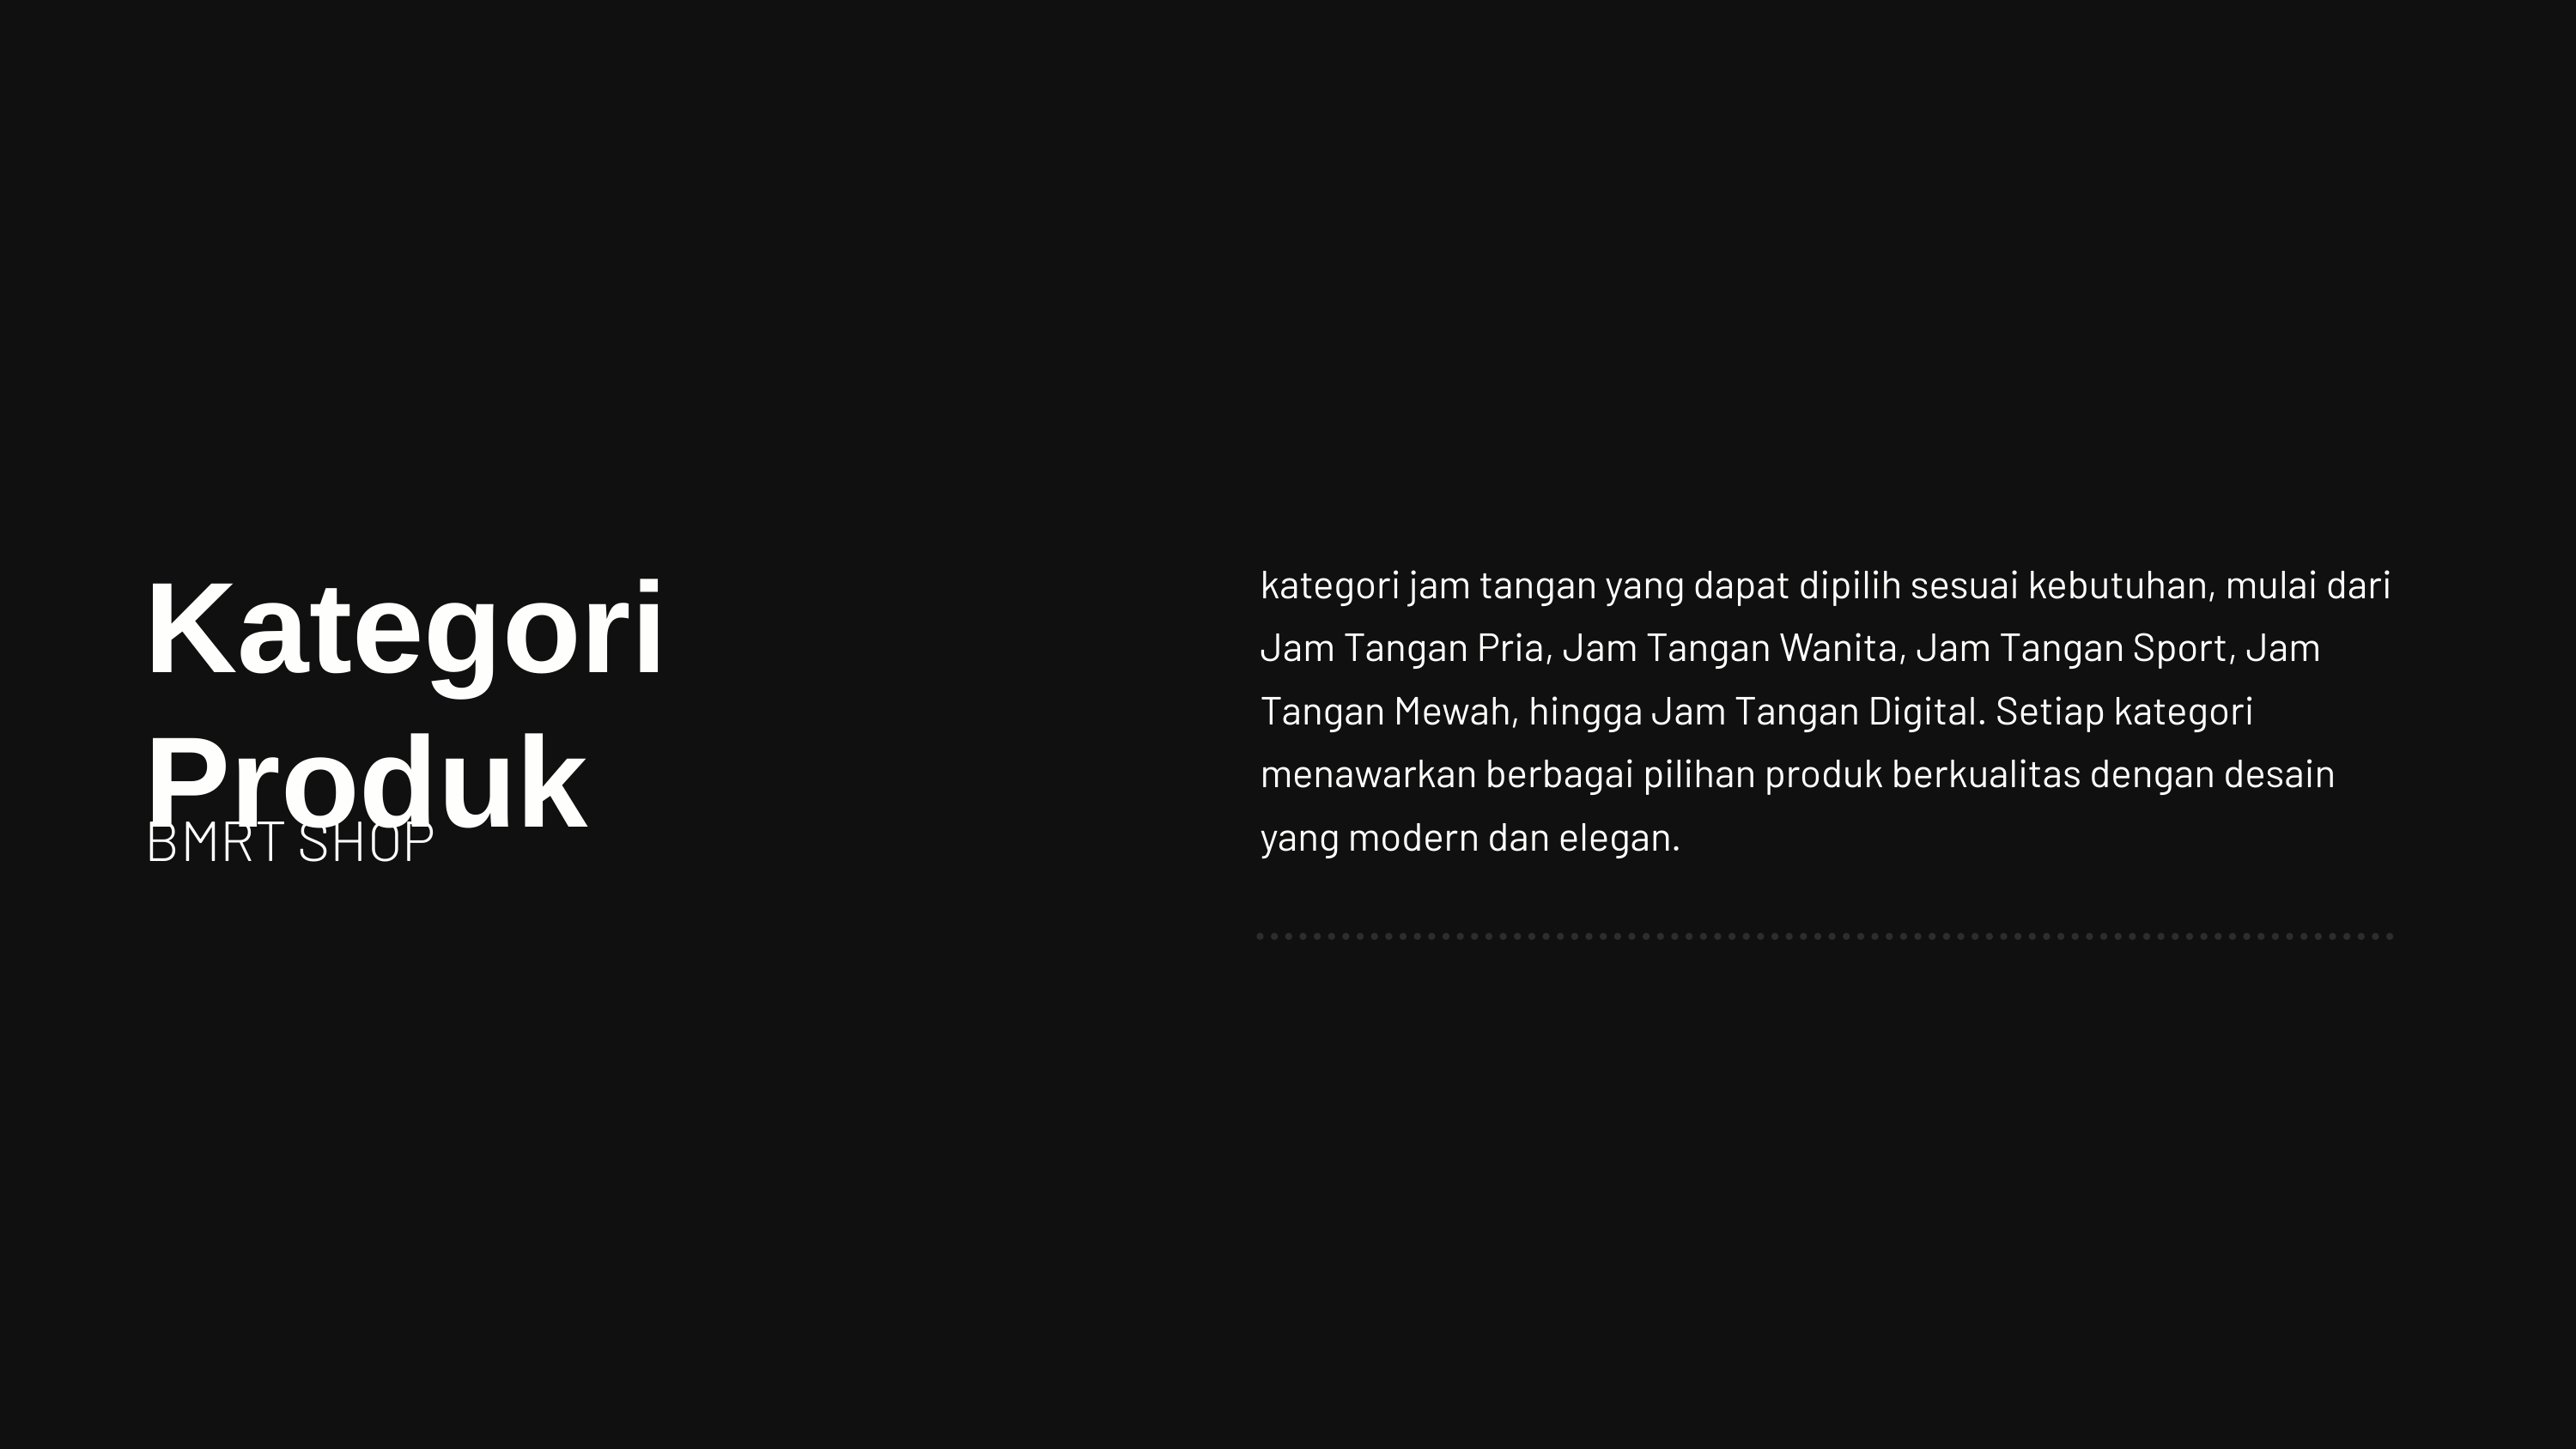

kategori jam tangan yang dapat dipilih sesuai kebutuhan, mulai dari Jam Tangan Pria, Jam Tangan Wanita, Jam Tangan Sport, Jam Tangan Mewah, hingga Jam Tangan Digital. Setiap kategori menawarkan berbagai pilihan produk berkualitas dengan desain yang modern dan elegan.

Kategori Produk
BMRT SHOP